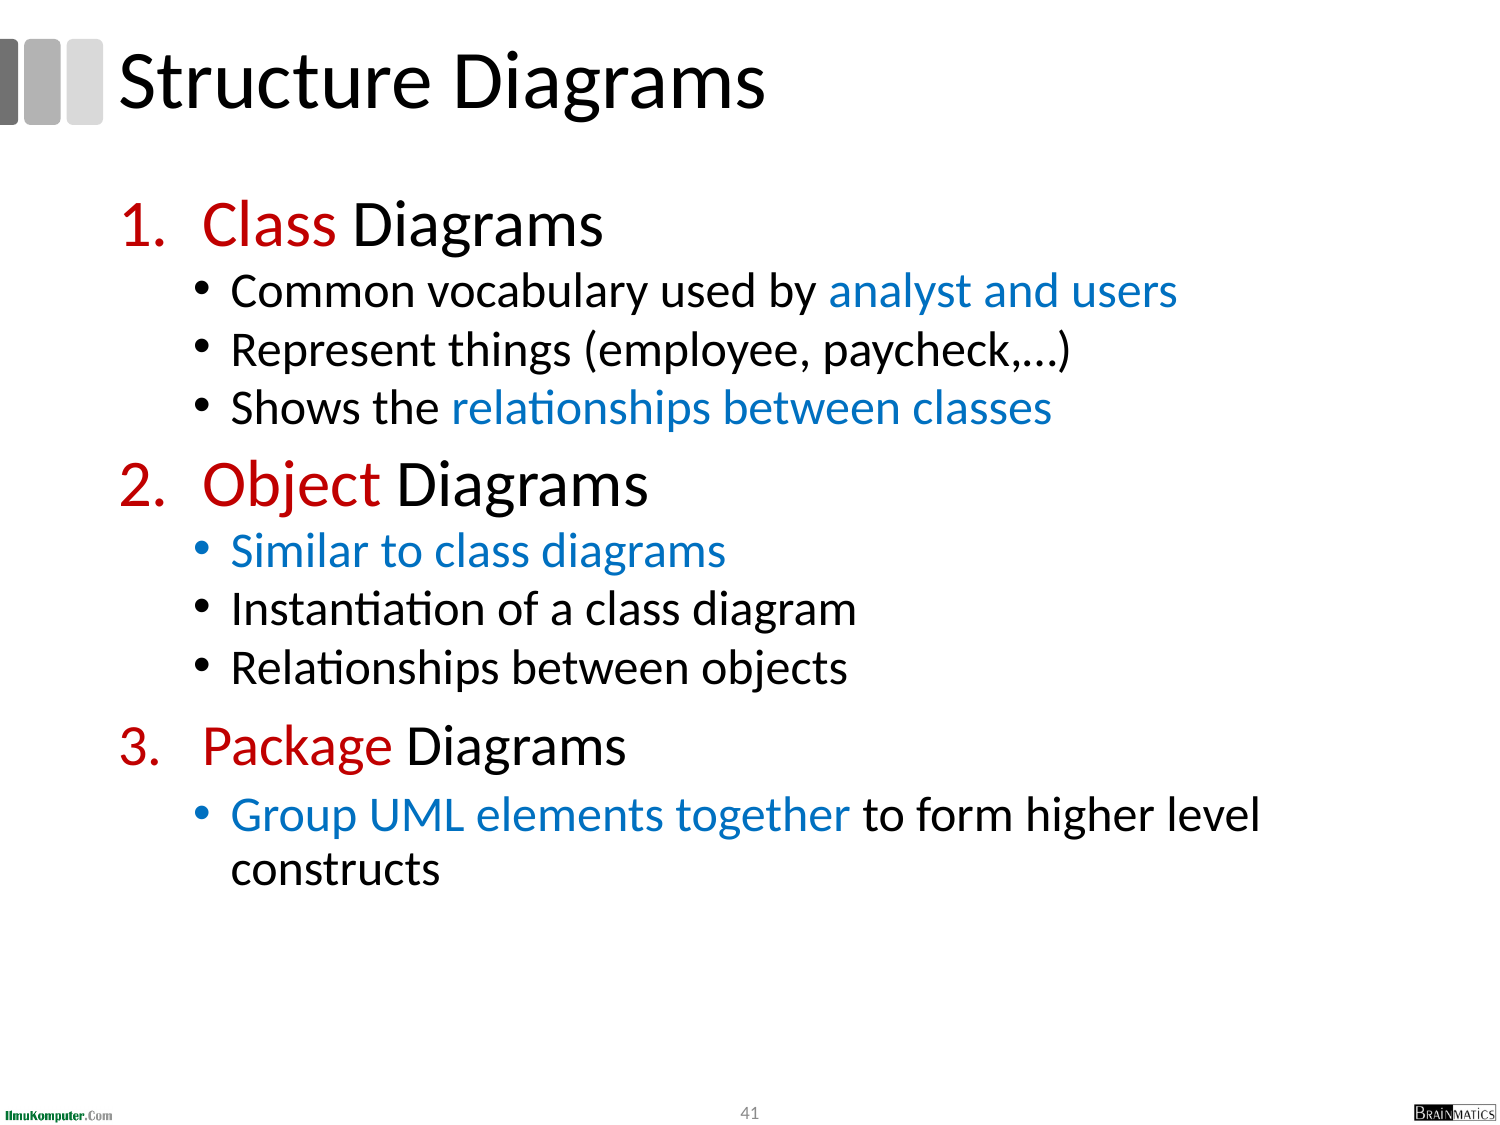

# Structure Diagrams
Class Diagrams
Common vocabulary used by analyst and users
Represent things (employee, paycheck,…)
Shows the relationships between classes
Object Diagrams
Similar to class diagrams
Instantiation of a class diagram
Relationships between objects
Package Diagrams
Group UML elements together to form higher level constructs

41